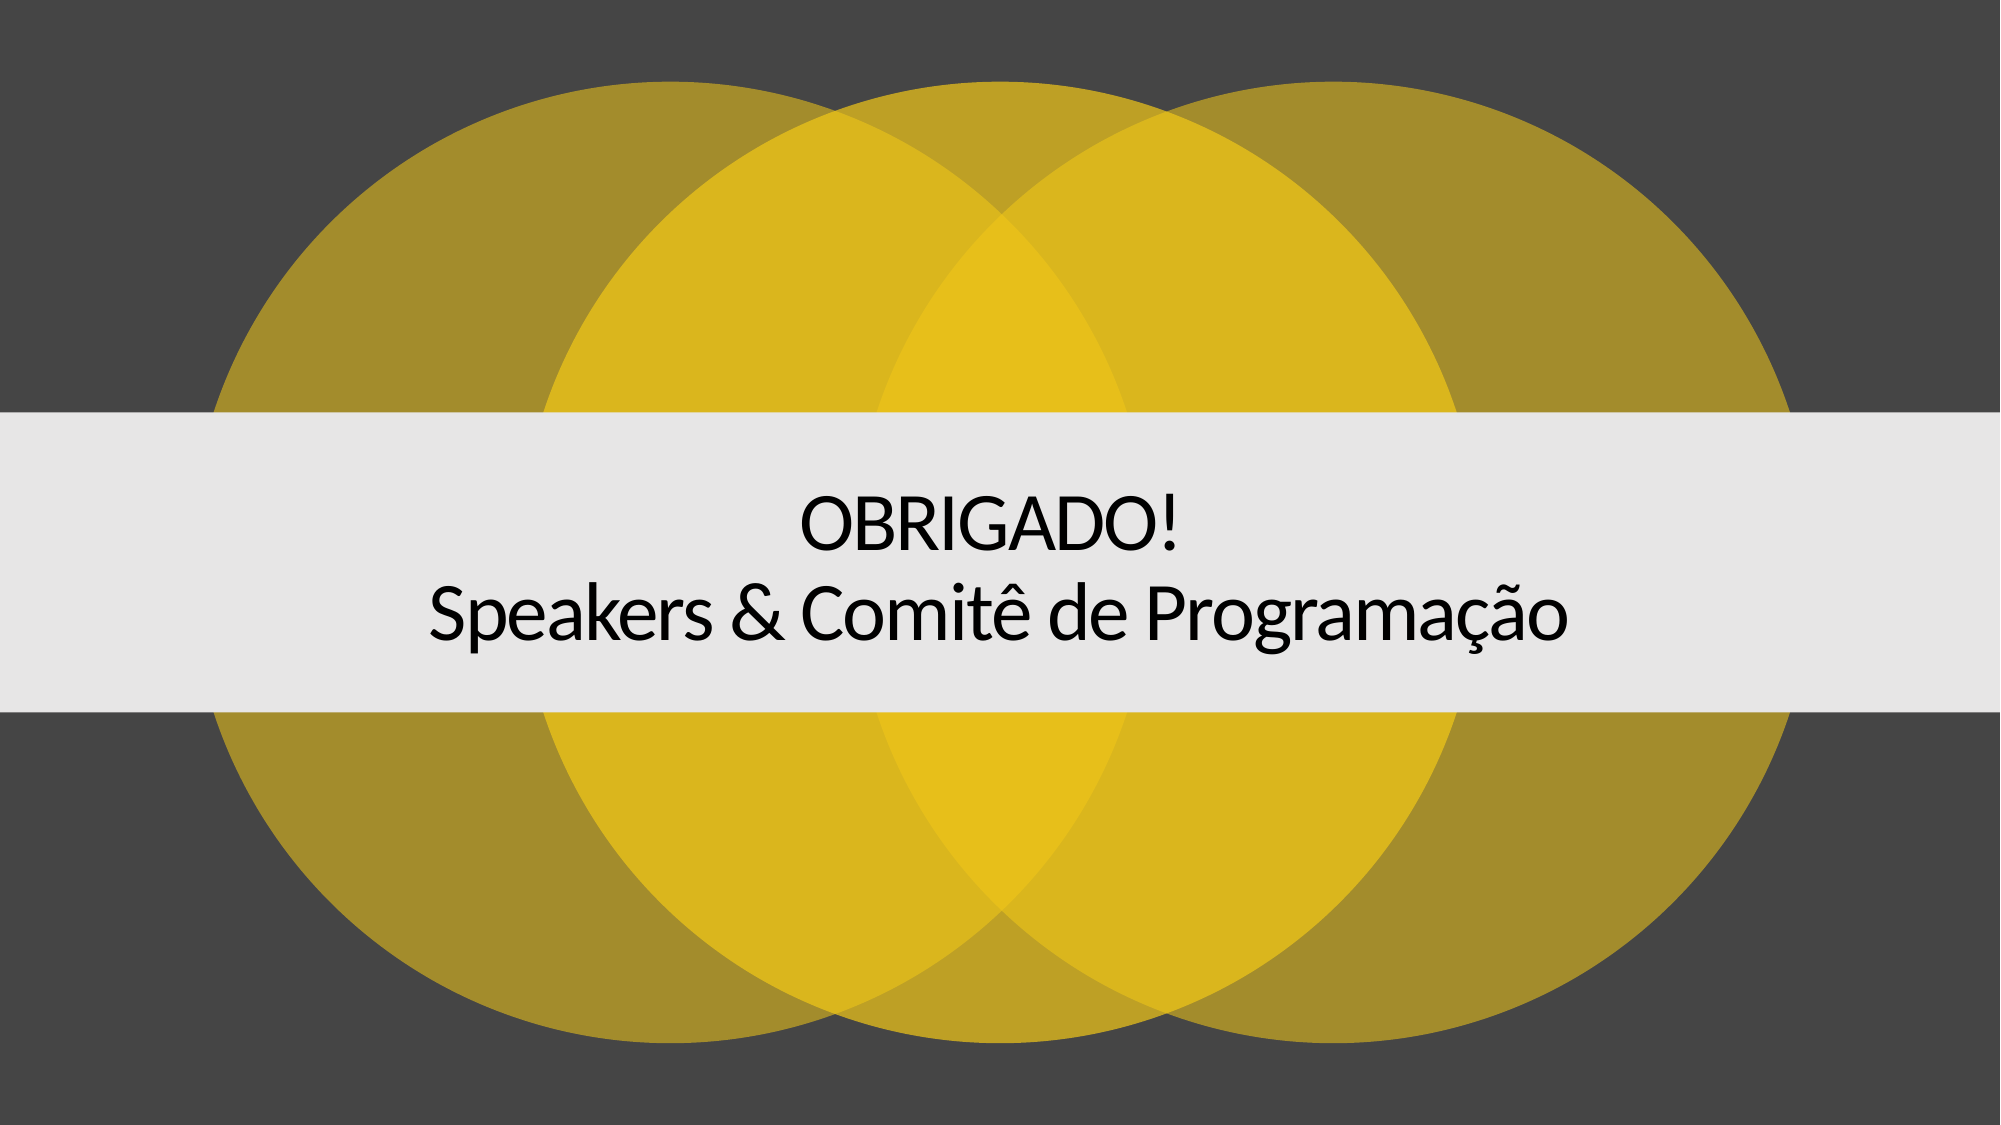

# OBRIGADO! Speakers & Comitê de Programação